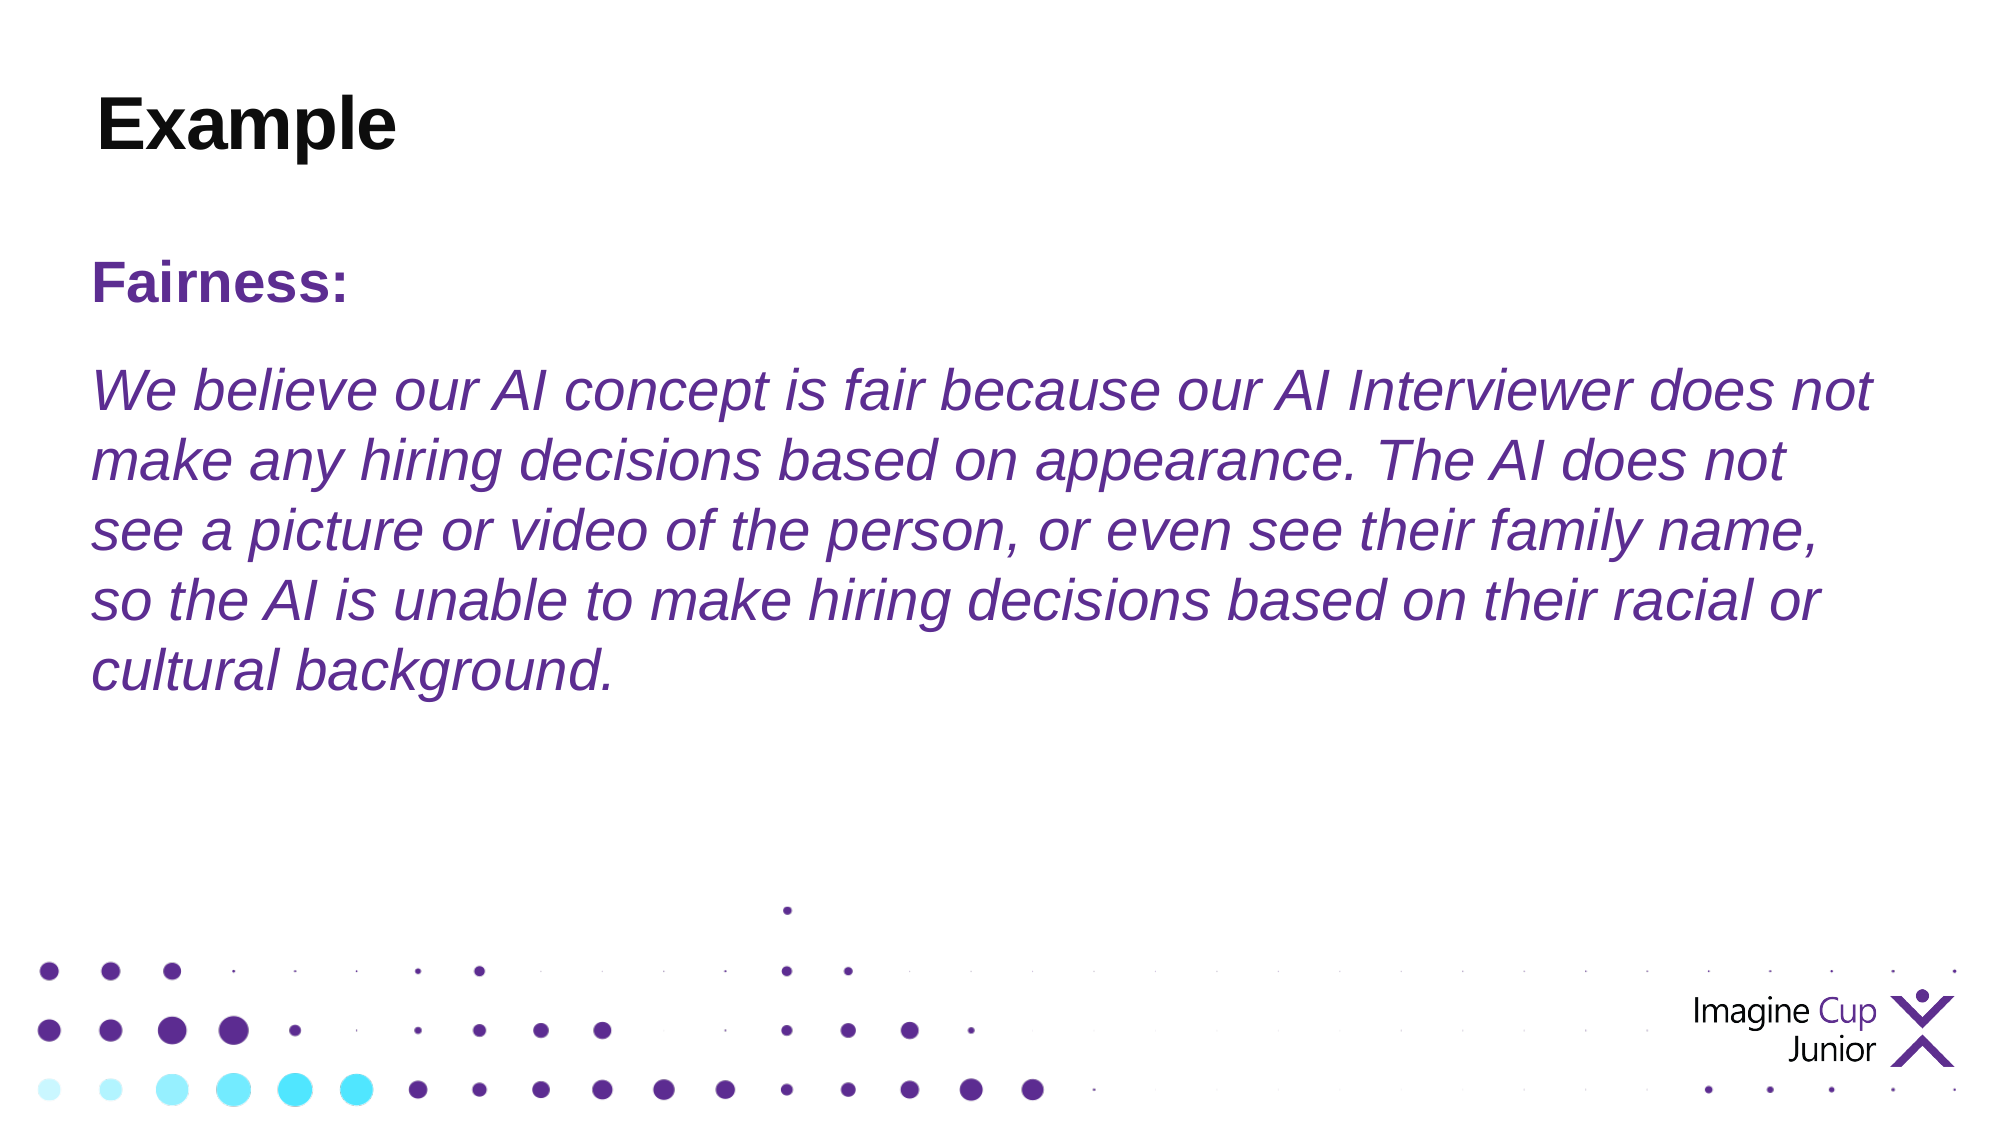

# Example
Fairness:
We believe our AI concept is fair because our AI Interviewer does not make any hiring decisions based on appearance. The AI does not see a picture or video of the person, or even see their family name, so the AI is unable to make hiring decisions based on their racial or cultural background.